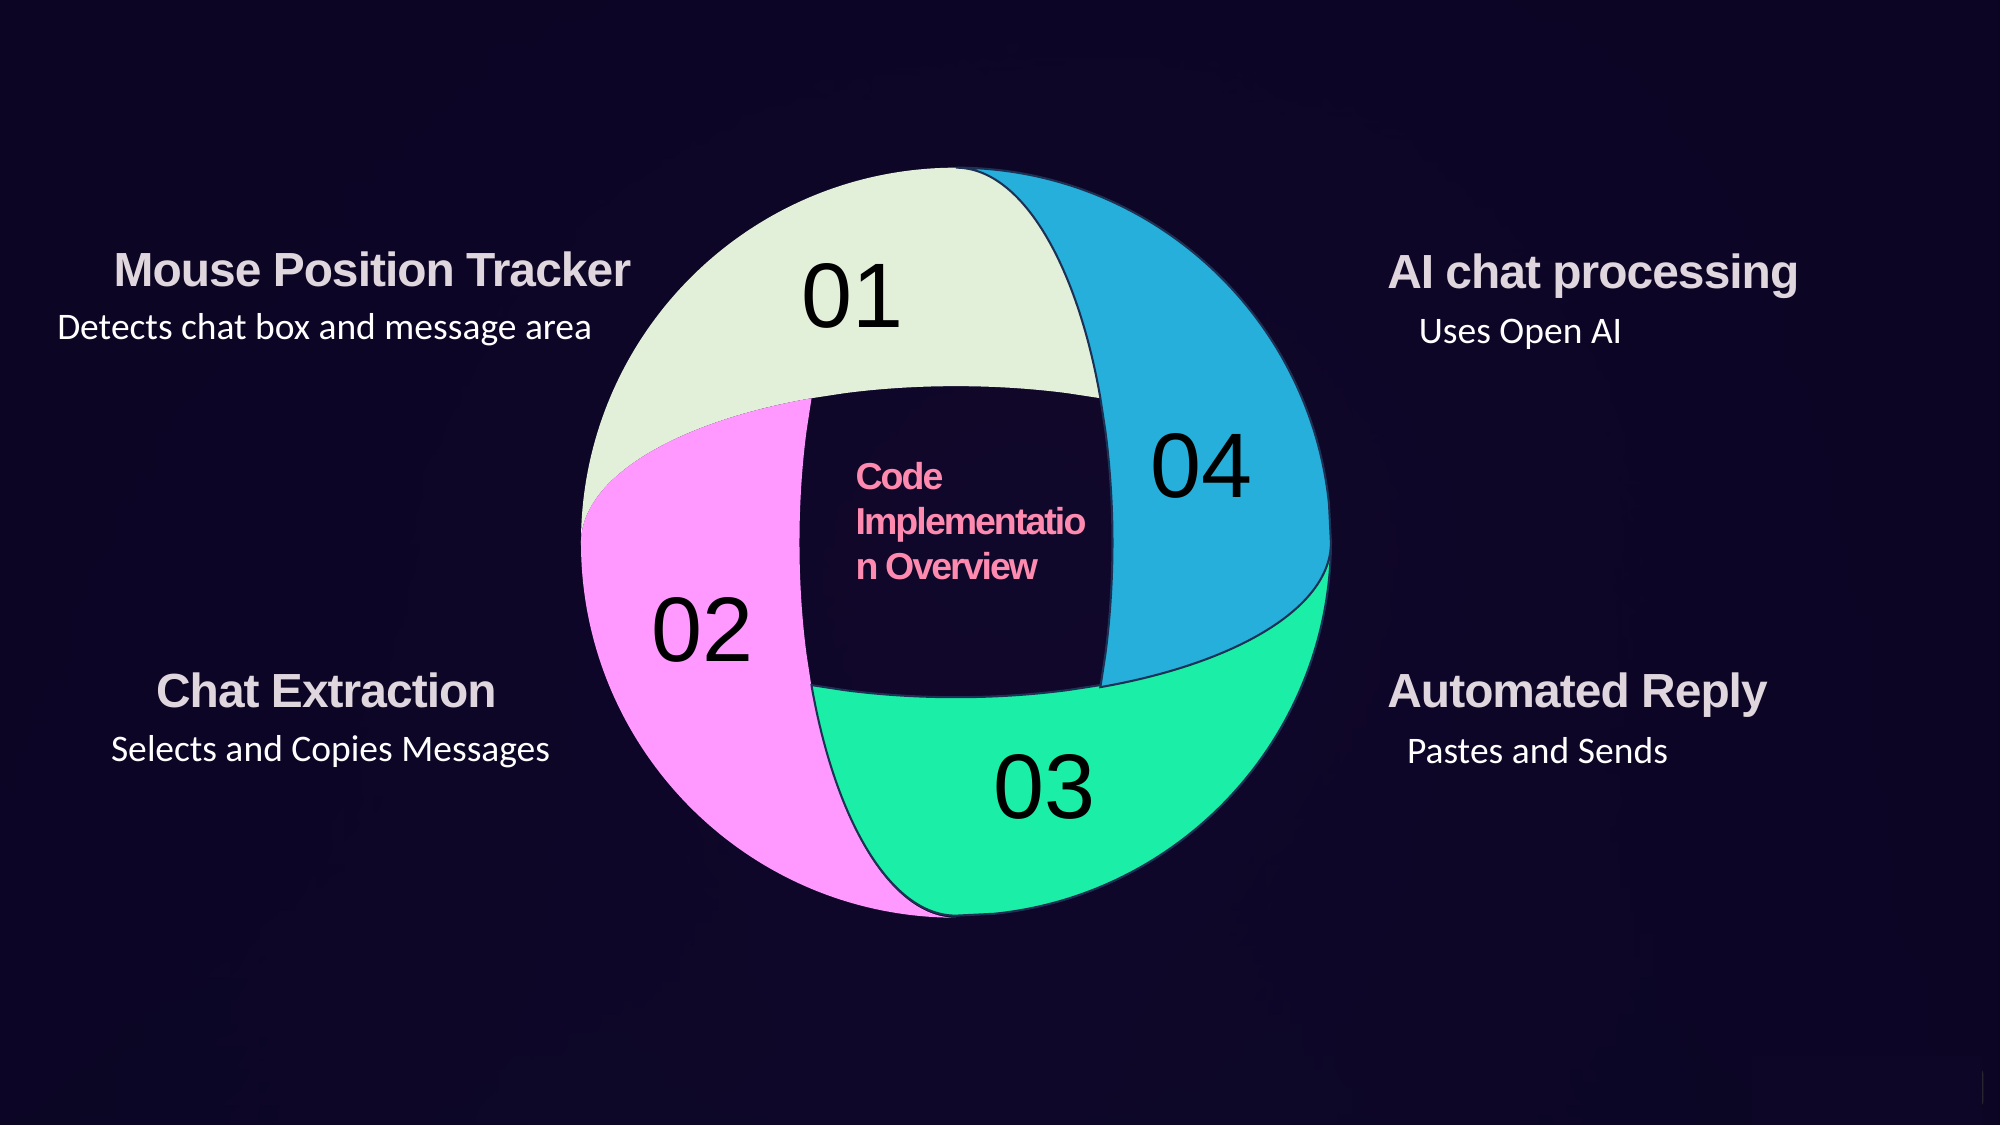

04

01
Mouse Position Tracker
Detects chat box and message area
AI chat processing
Uses Open AI

02
04
Code Implementation Overview

03
Chat Extraction
Selects and Copies Messages
Automated Reply
Pastes and Sends
S